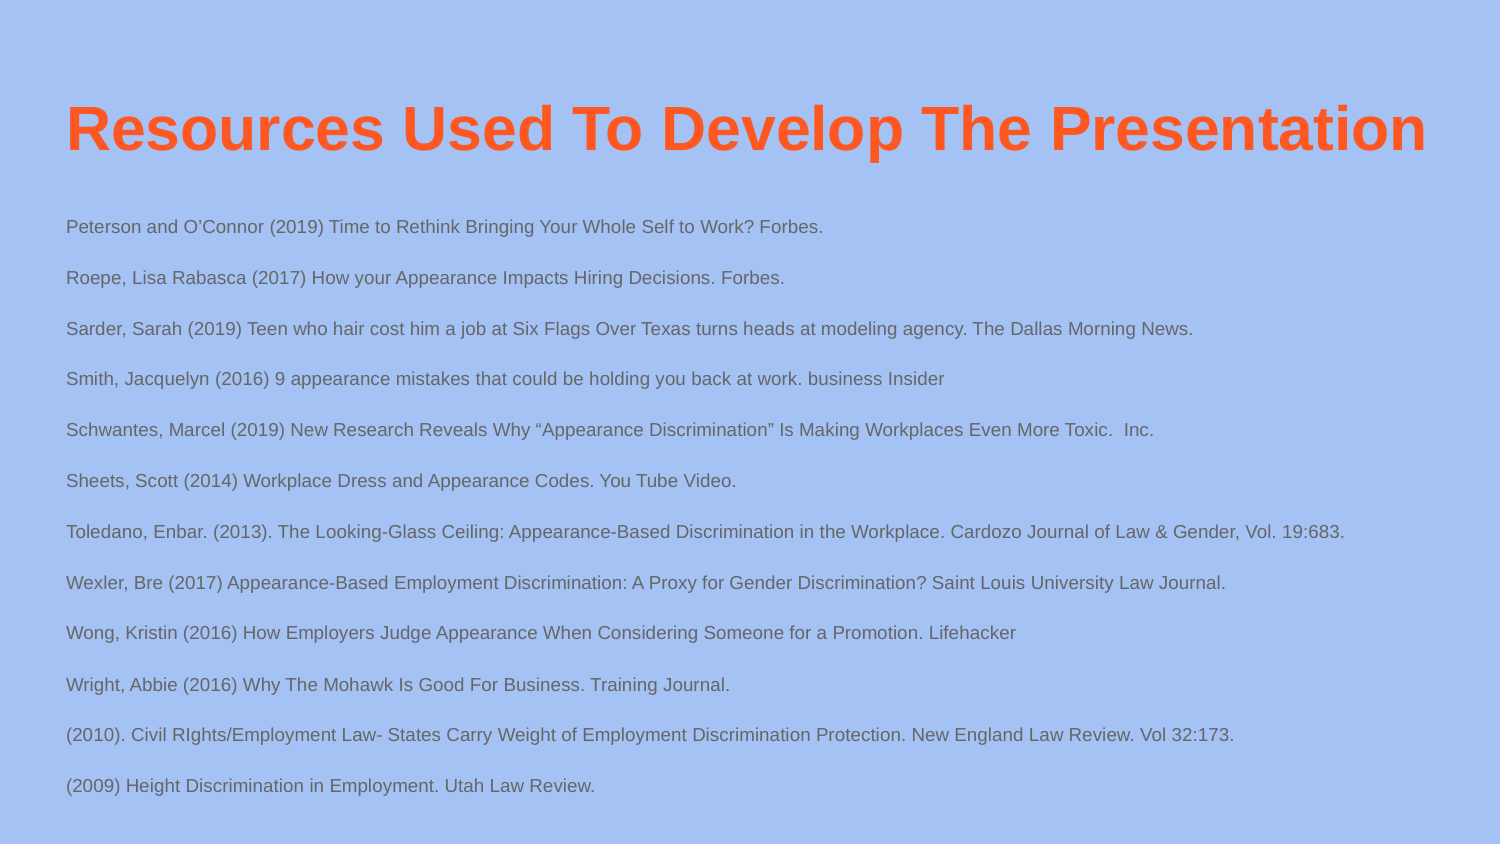

# Resources Used To Develop The Presentation
Peterson and O’Connor (2019) Time to Rethink Bringing Your Whole Self to Work? Forbes.
Roepe, Lisa Rabasca (2017) How your Appearance Impacts Hiring Decisions. Forbes.
Sarder, Sarah (2019) Teen who hair cost him a job at Six Flags Over Texas turns heads at modeling agency. The Dallas Morning News.
Smith, Jacquelyn (2016) 9 appearance mistakes that could be holding you back at work. business Insider
Schwantes, Marcel (2019) New Research Reveals Why “Appearance Discrimination” Is Making Workplaces Even More Toxic.  Inc.
Sheets, Scott (2014) Workplace Dress and Appearance Codes. You Tube Video.
Toledano, Enbar. (2013). The Looking-Glass Ceiling: Appearance-Based Discrimination in the Workplace. Cardozo Journal of Law & Gender, Vol. 19:683.
Wexler, Bre (2017) Appearance-Based Employment Discrimination: A Proxy for Gender Discrimination? Saint Louis University Law Journal.
Wong, Kristin (2016) How Employers Judge Appearance When Considering Someone for a Promotion. Lifehacker
Wright, Abbie (2016) Why The Mohawk Is Good For Business. Training Journal.
(2010). Civil RIghts/Employment Law- States Carry Weight of Employment Discrimination Protection. New England Law Review. Vol 32:173.
(2009) Height Discrimination in Employment. Utah Law Review.